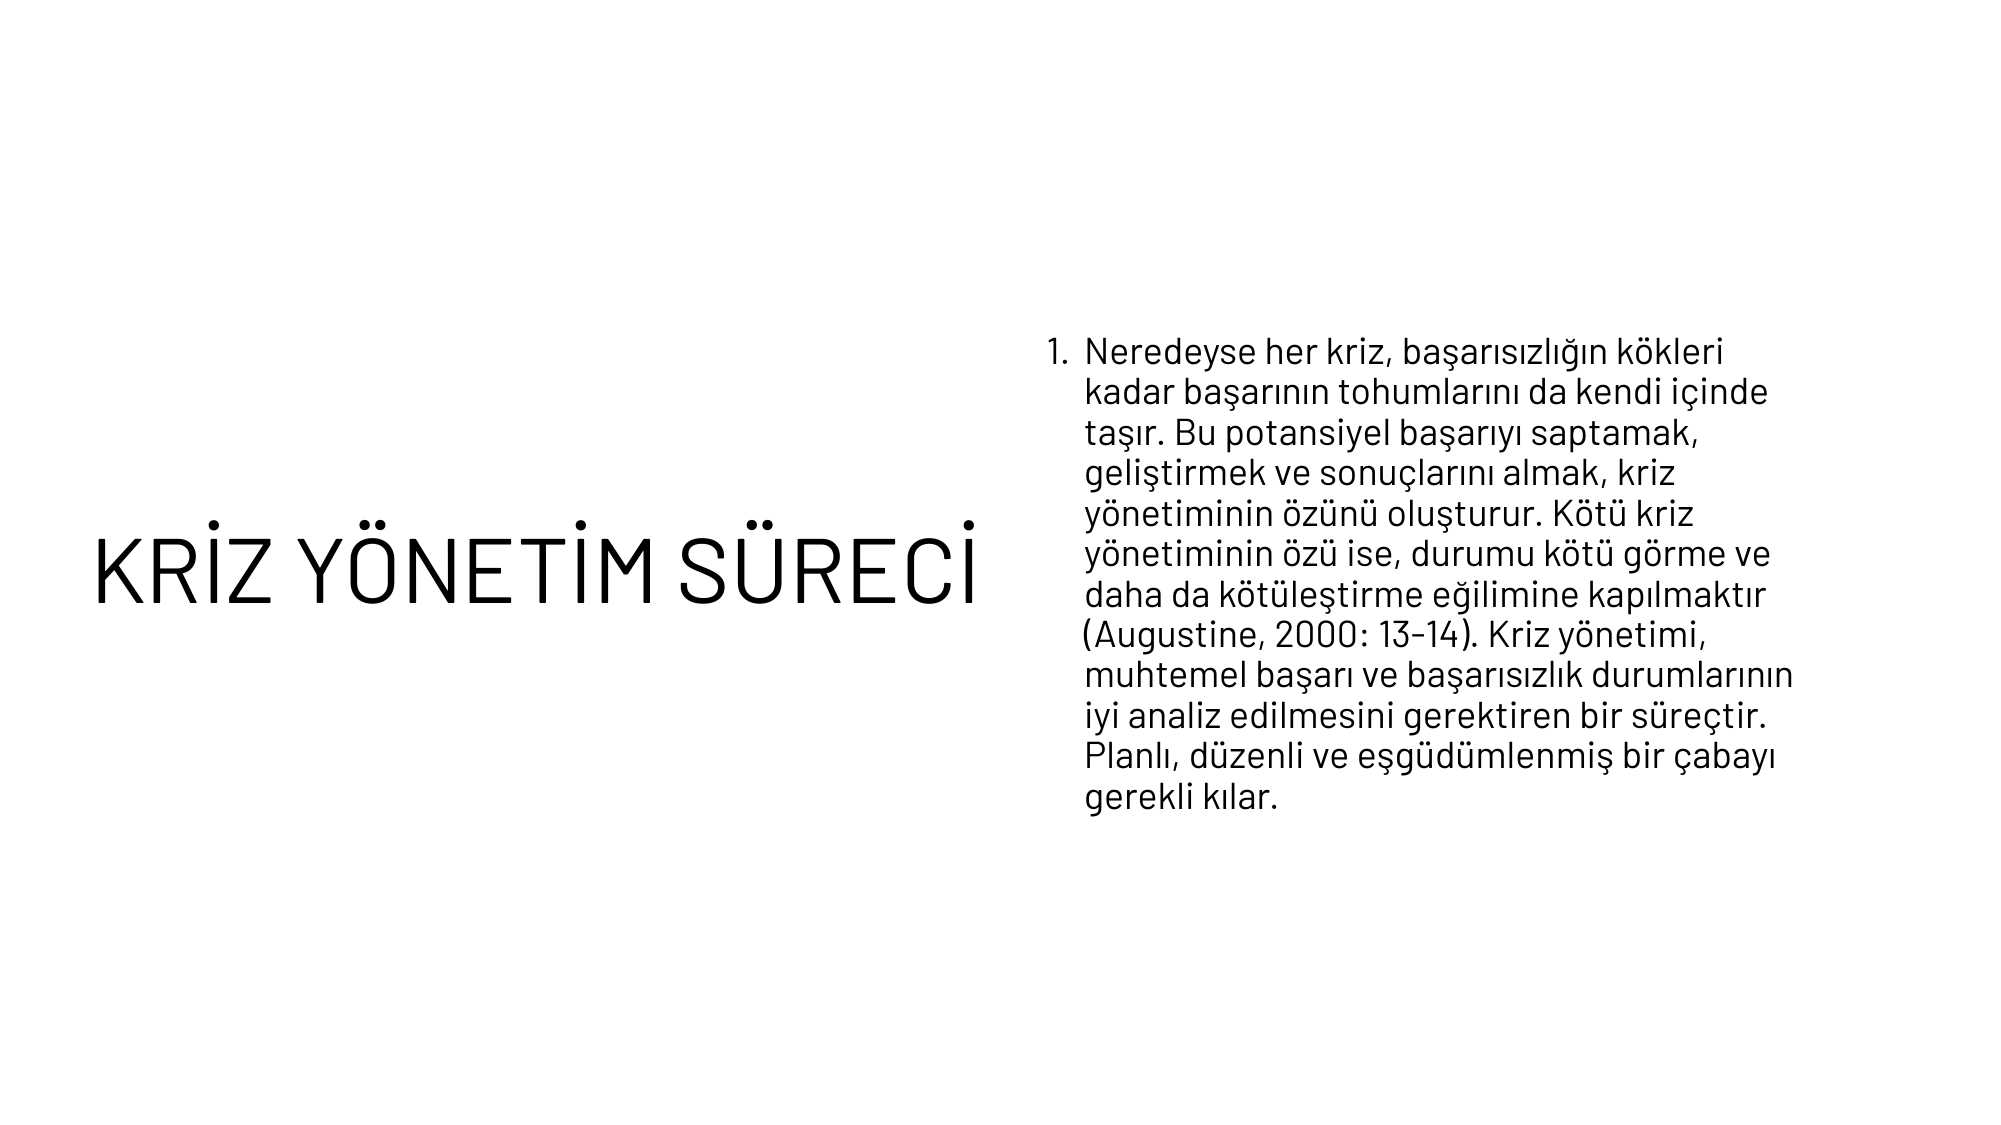

KRİZ YÖNETİM SÜRECİ
Neredeyse her kriz, başarısızlığın kökleri kadar başarının tohumlarını da kendi içinde taşır. Bu potansiyel başarıyı saptamak, geliştirmek ve sonuçlarını almak, kriz yönetiminin özünü oluşturur. Kötü kriz yönetiminin özü ise, durumu kötü görme ve daha da kötüleştirme eğilimine kapılmaktır (Augustine, 2000: 13-14). Kriz yönetimi, muhtemel başarı ve başarısızlık durumlarının iyi analiz edilmesini gerektiren bir süreçtir. Planlı, düzenli ve eşgüdümlenmiş bir çabayı gerekli kılar.
24